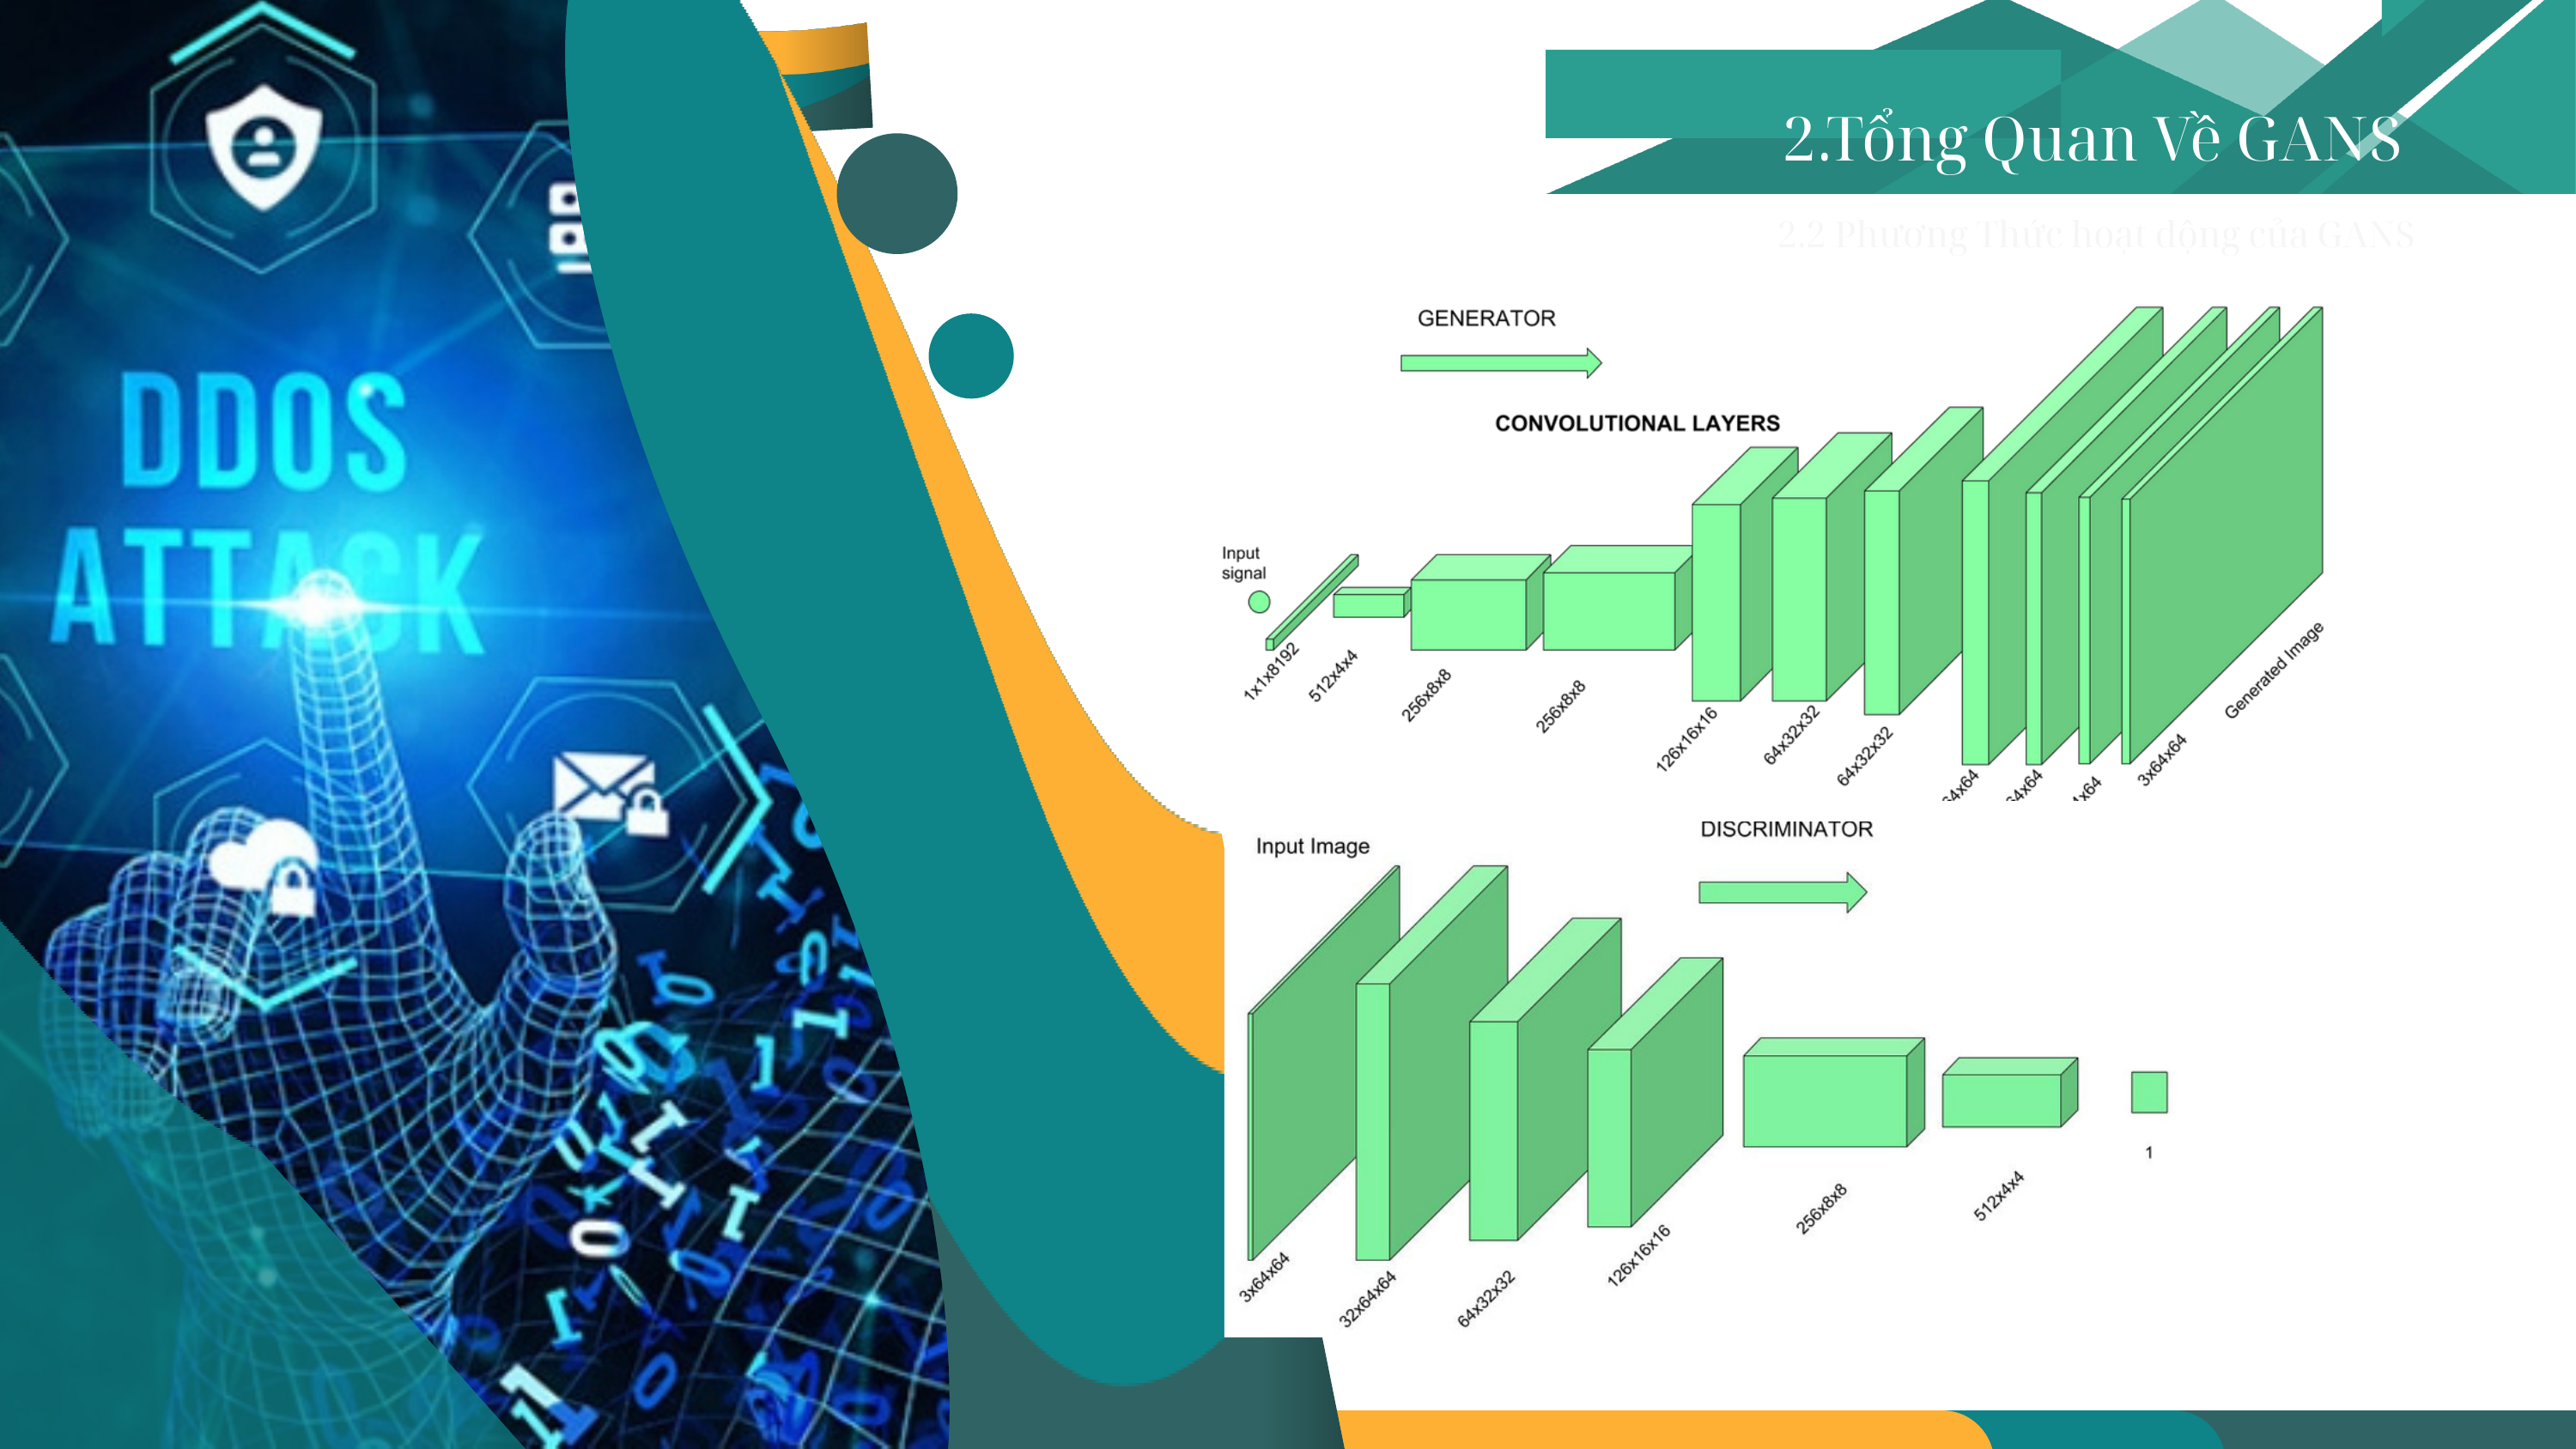

2.Tổng Quan Về GANS

2.2 Phương Thức hoạt động của GANS